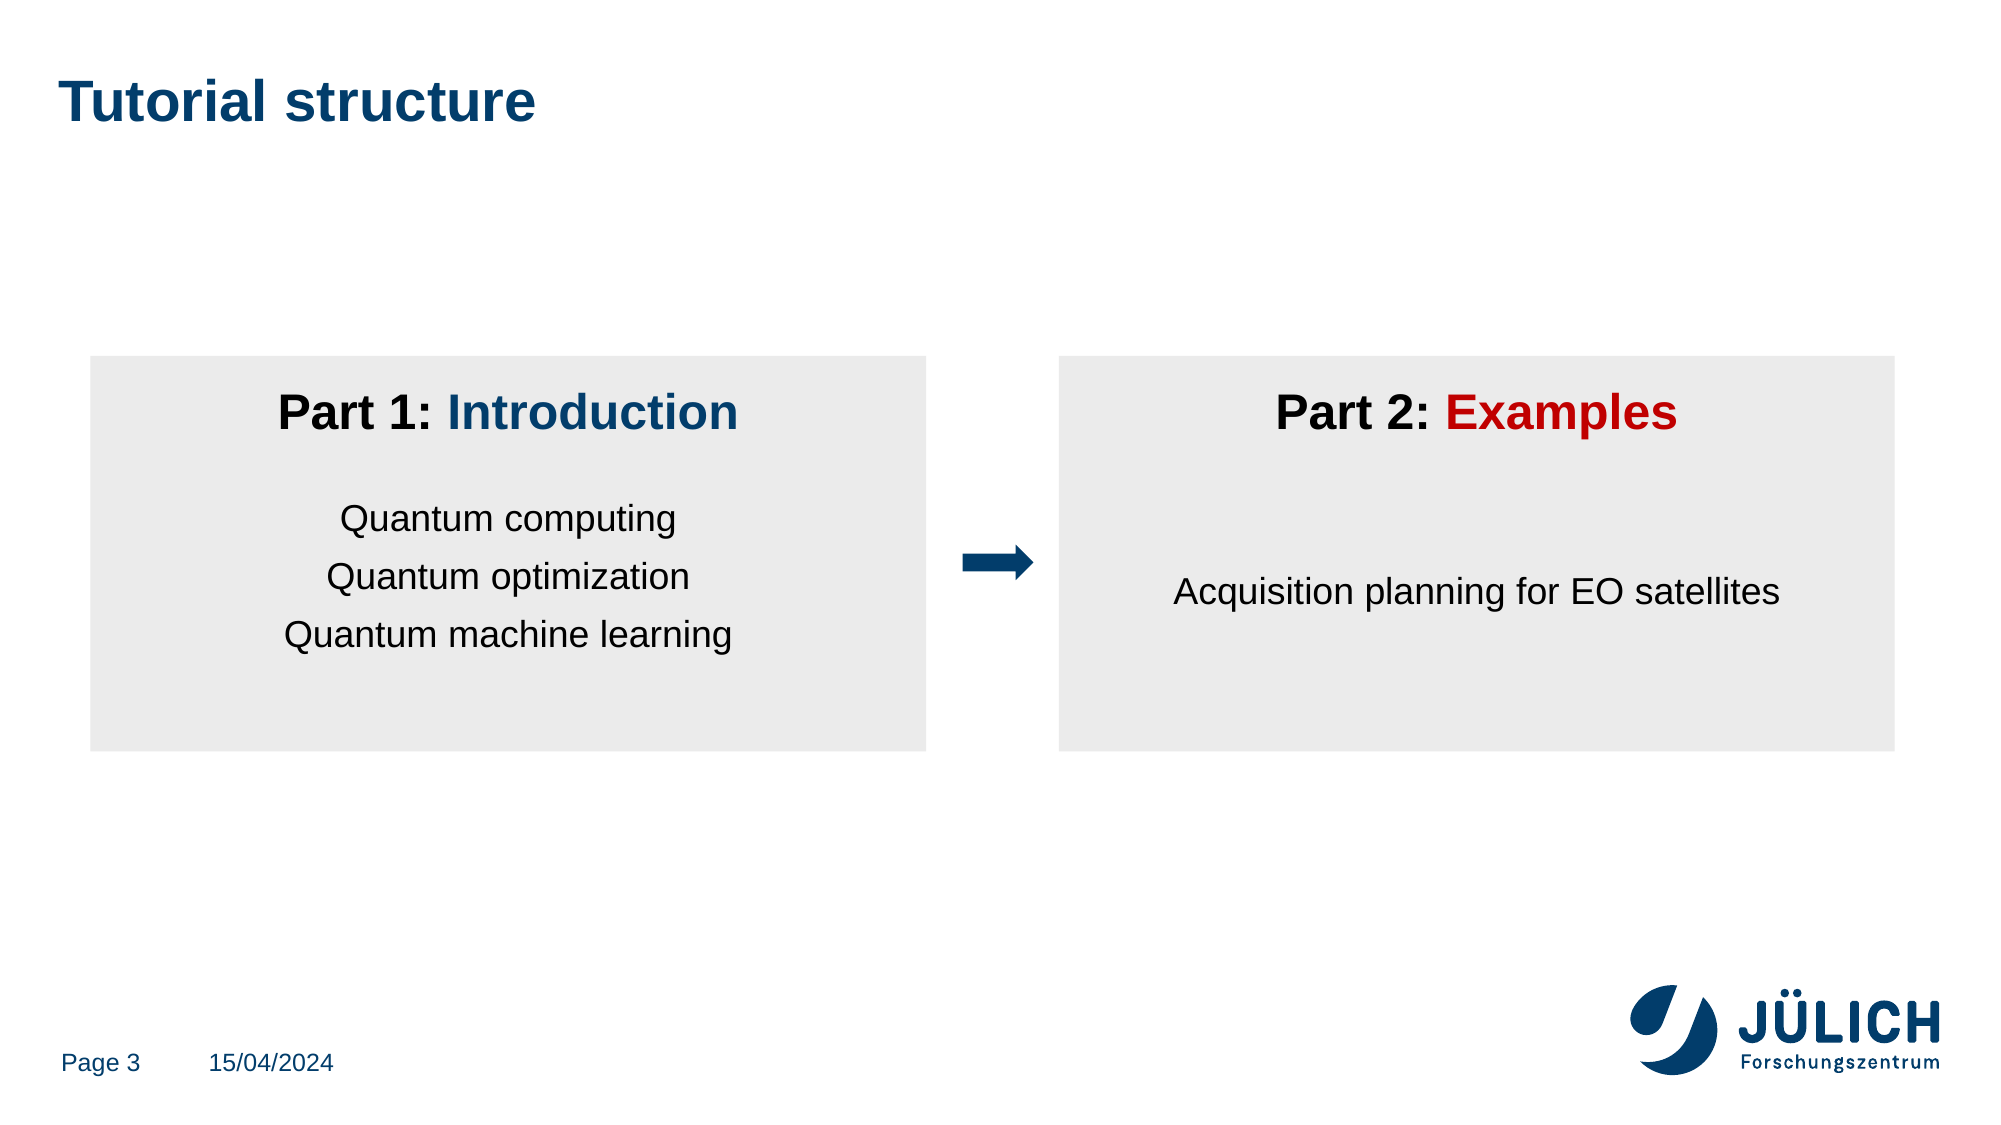

# Tutorial structure
Part 1: Introduction

Quantum computing
Quantum optimization
Quantum machine learning

Part 2: Examples

Acquisition planning for EO satellites

Page 3
15/04/2024